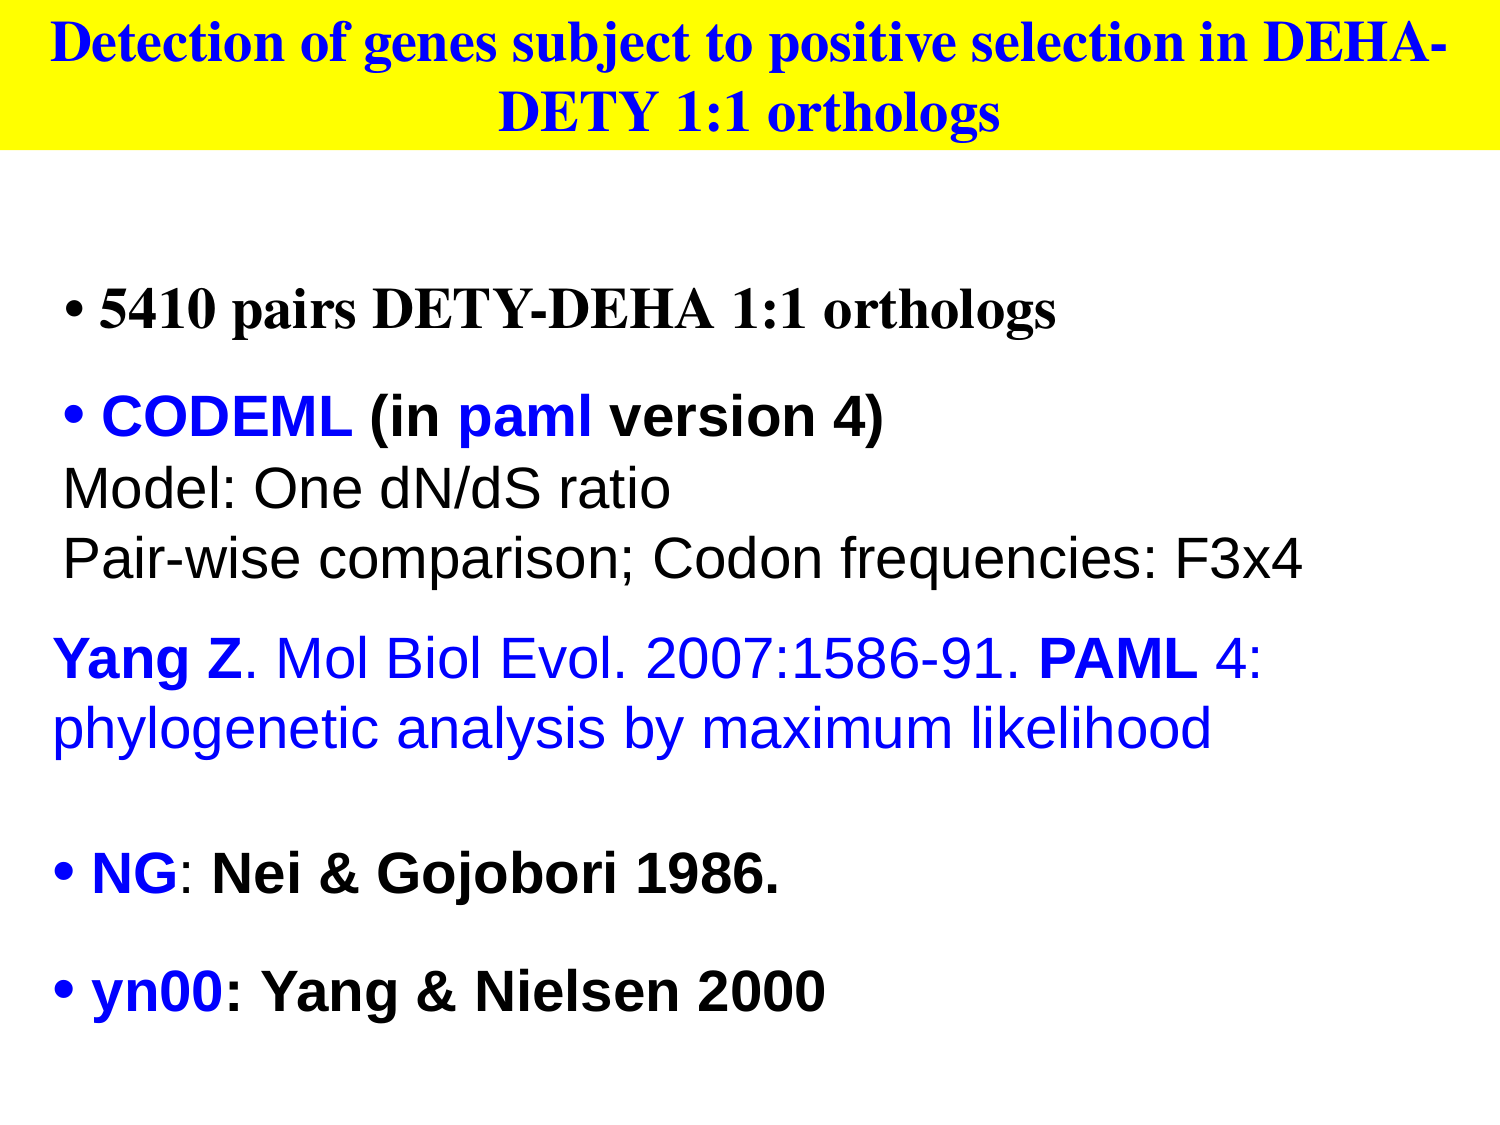

Detection of genes subject to positive selection in DEHA-DETY 1:1 orthologs
• 5410 pairs DETY-DEHA 1:1 orthologs
• CODEML (in paml version 4)
Model: One dN/dS ratio
Pair-wise comparison; Codon frequencies: F3x4
Yang Z. Mol Biol Evol. 2007:1586-91. PAML 4: phylogenetic analysis by maximum likelihood
• NG: Nei & Gojobori 1986.
• yn00: Yang & Nielsen 2000